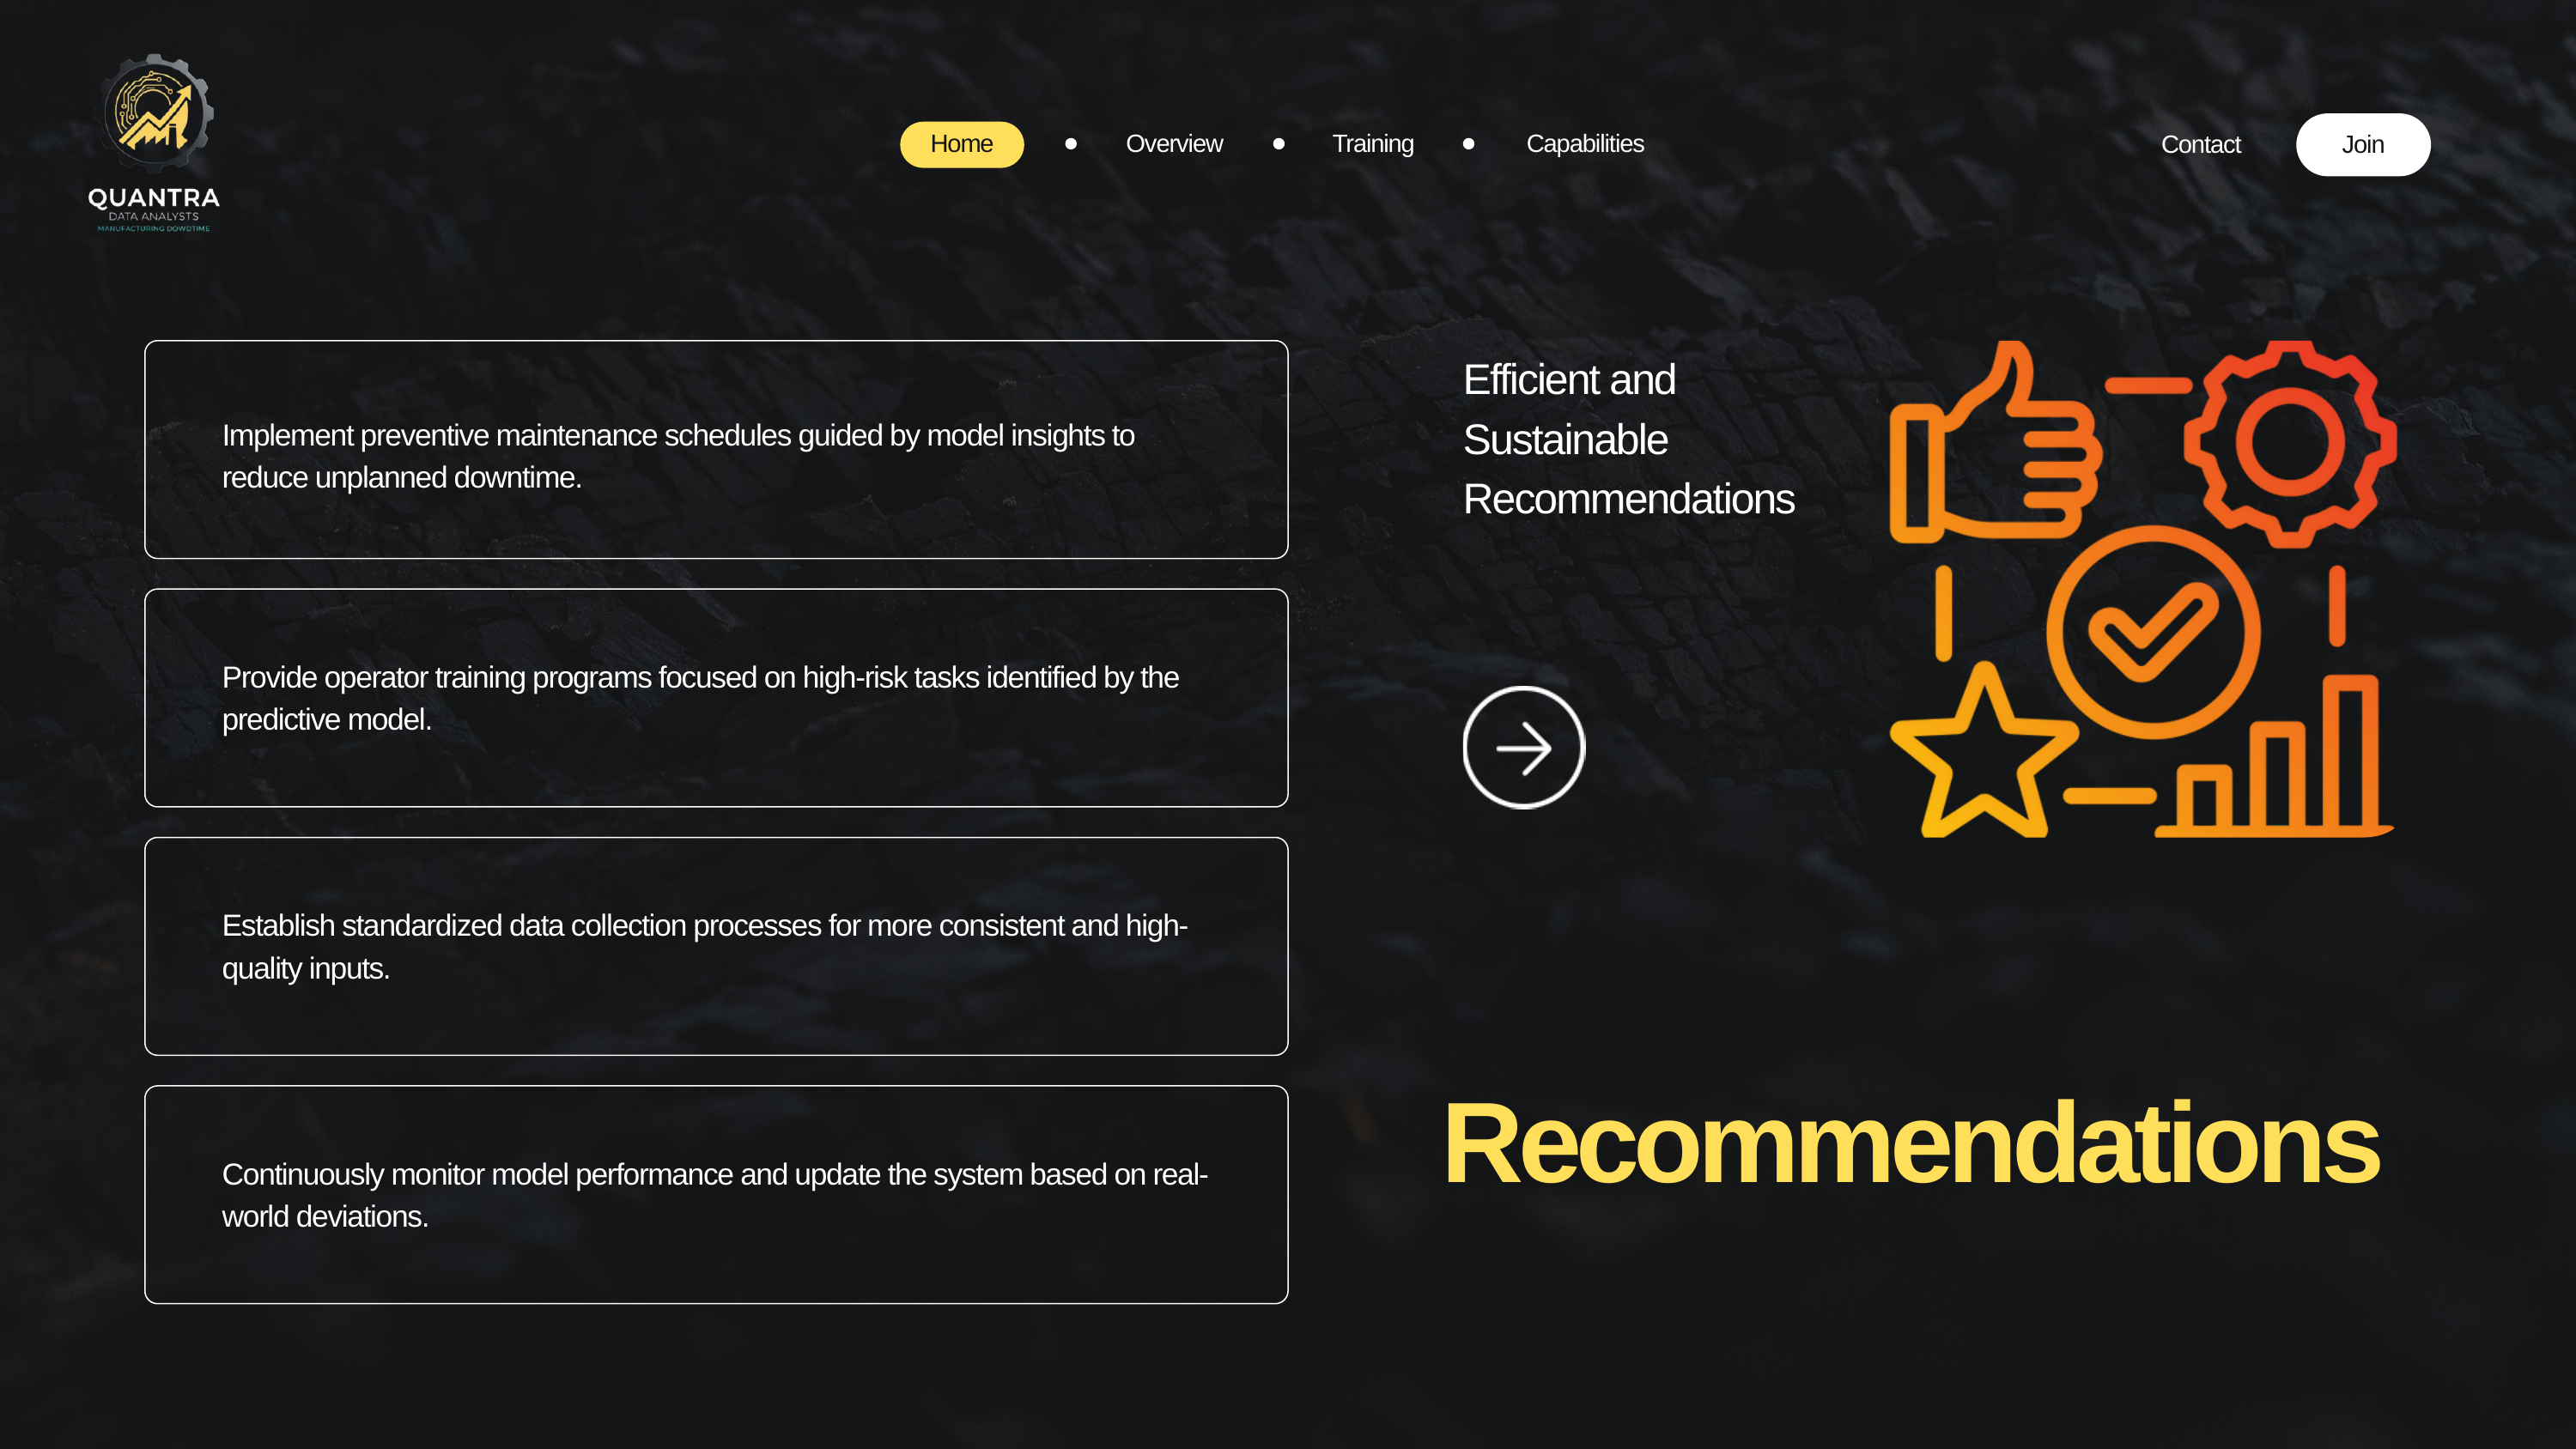

Home
Overview
Training
Capabilities
Contact
Join

Efficient and Sustainable Recommendations
Implement preventive maintenance schedules guided by model insights to reduce unplanned downtime.

Provide operator training programs focused on high-risk tasks identified by the predictive model.

Establish standardized data collection processes for more consistent and high-quality inputs.

Recommendations
Continuously monitor model performance and update the system based on real-world deviations.